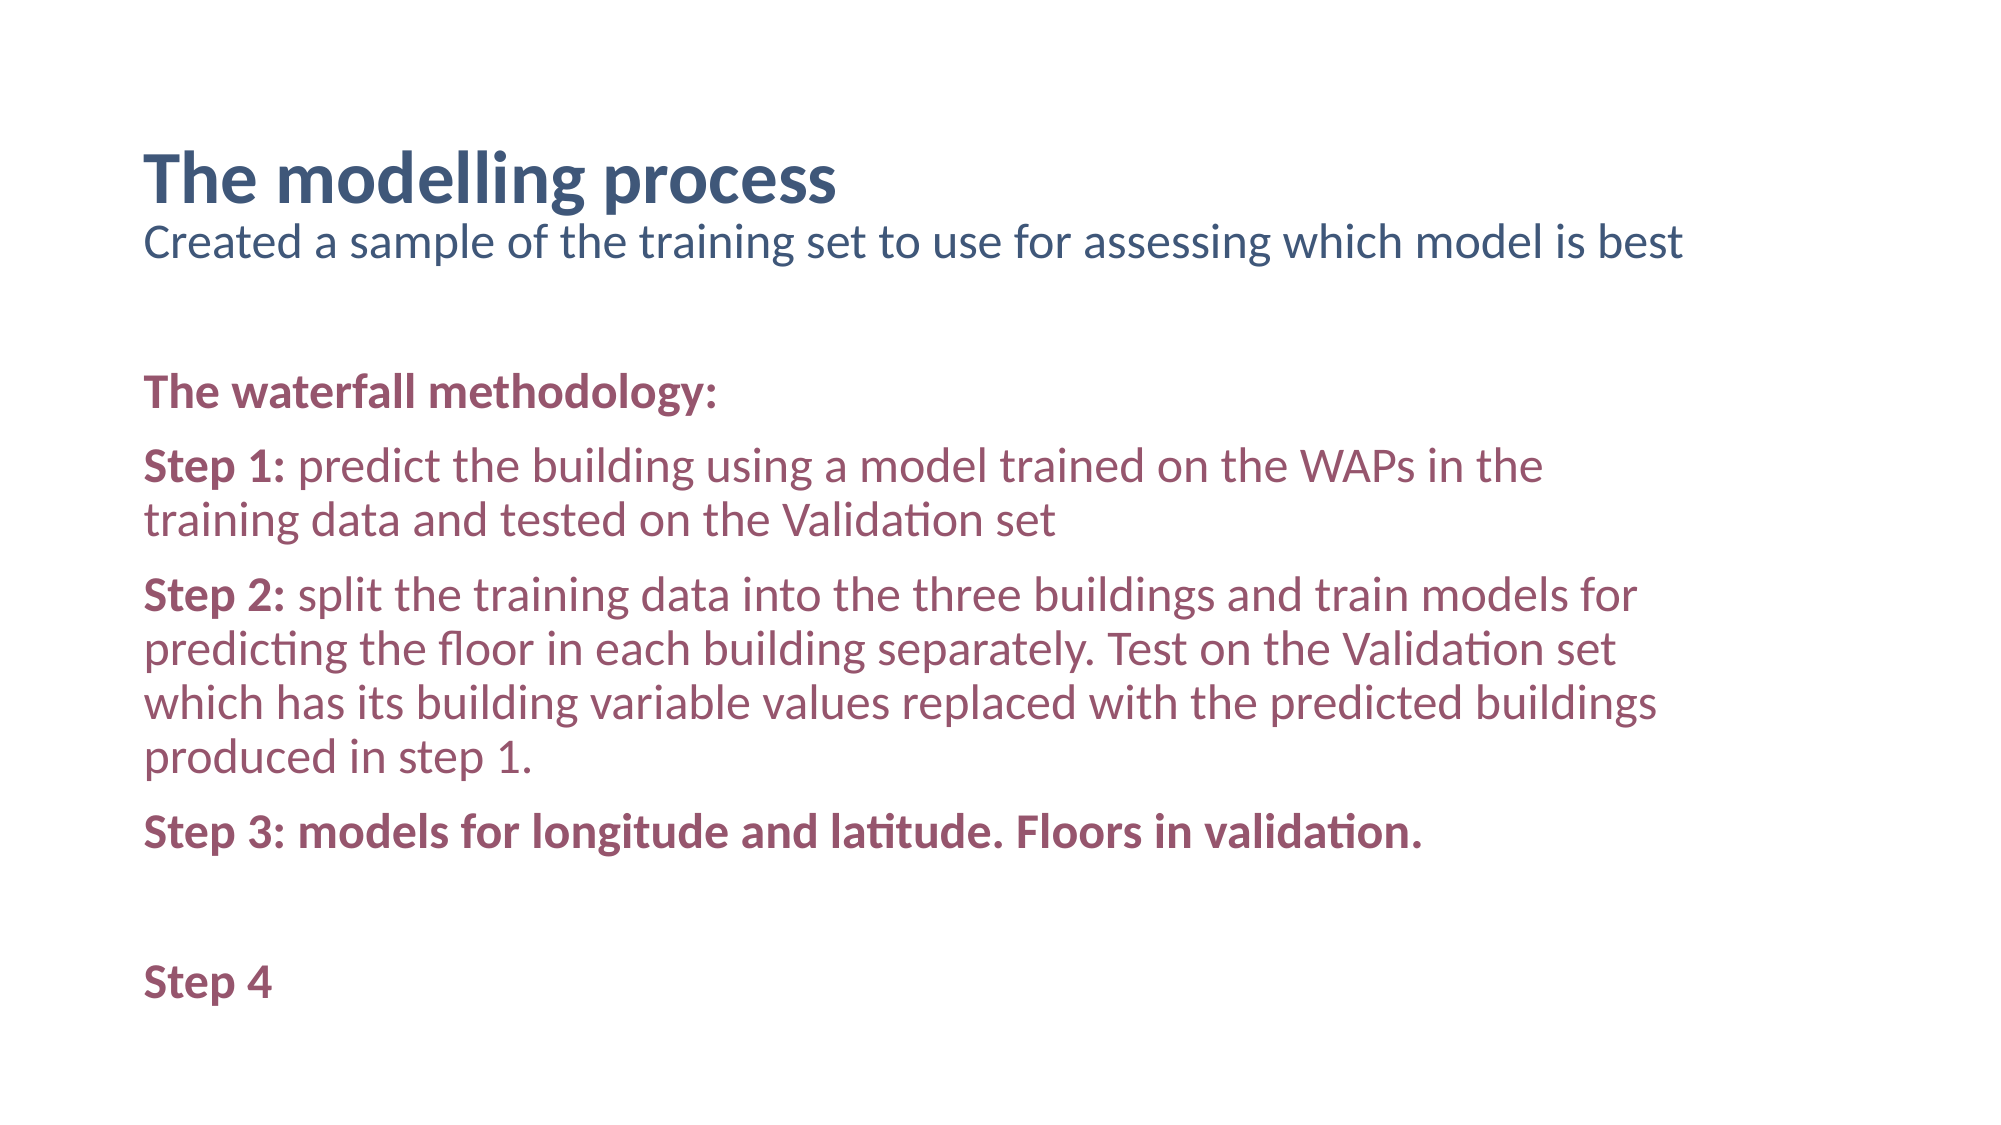

# The modelling process
Created a sample of the training set to use for assessing which model is best

The waterfall methodology:
Step 1: predict the building using a model trained on the WAPs in the training data and tested on the Validation set
Step 2: split the training data into the three buildings and train models for predicting the floor in each building separately. Test on the Validation set which has its building variable values replaced with the predicted buildings produced in step 1.
Step 3: models for longitude and latitude. Floors in validation.

Step 4